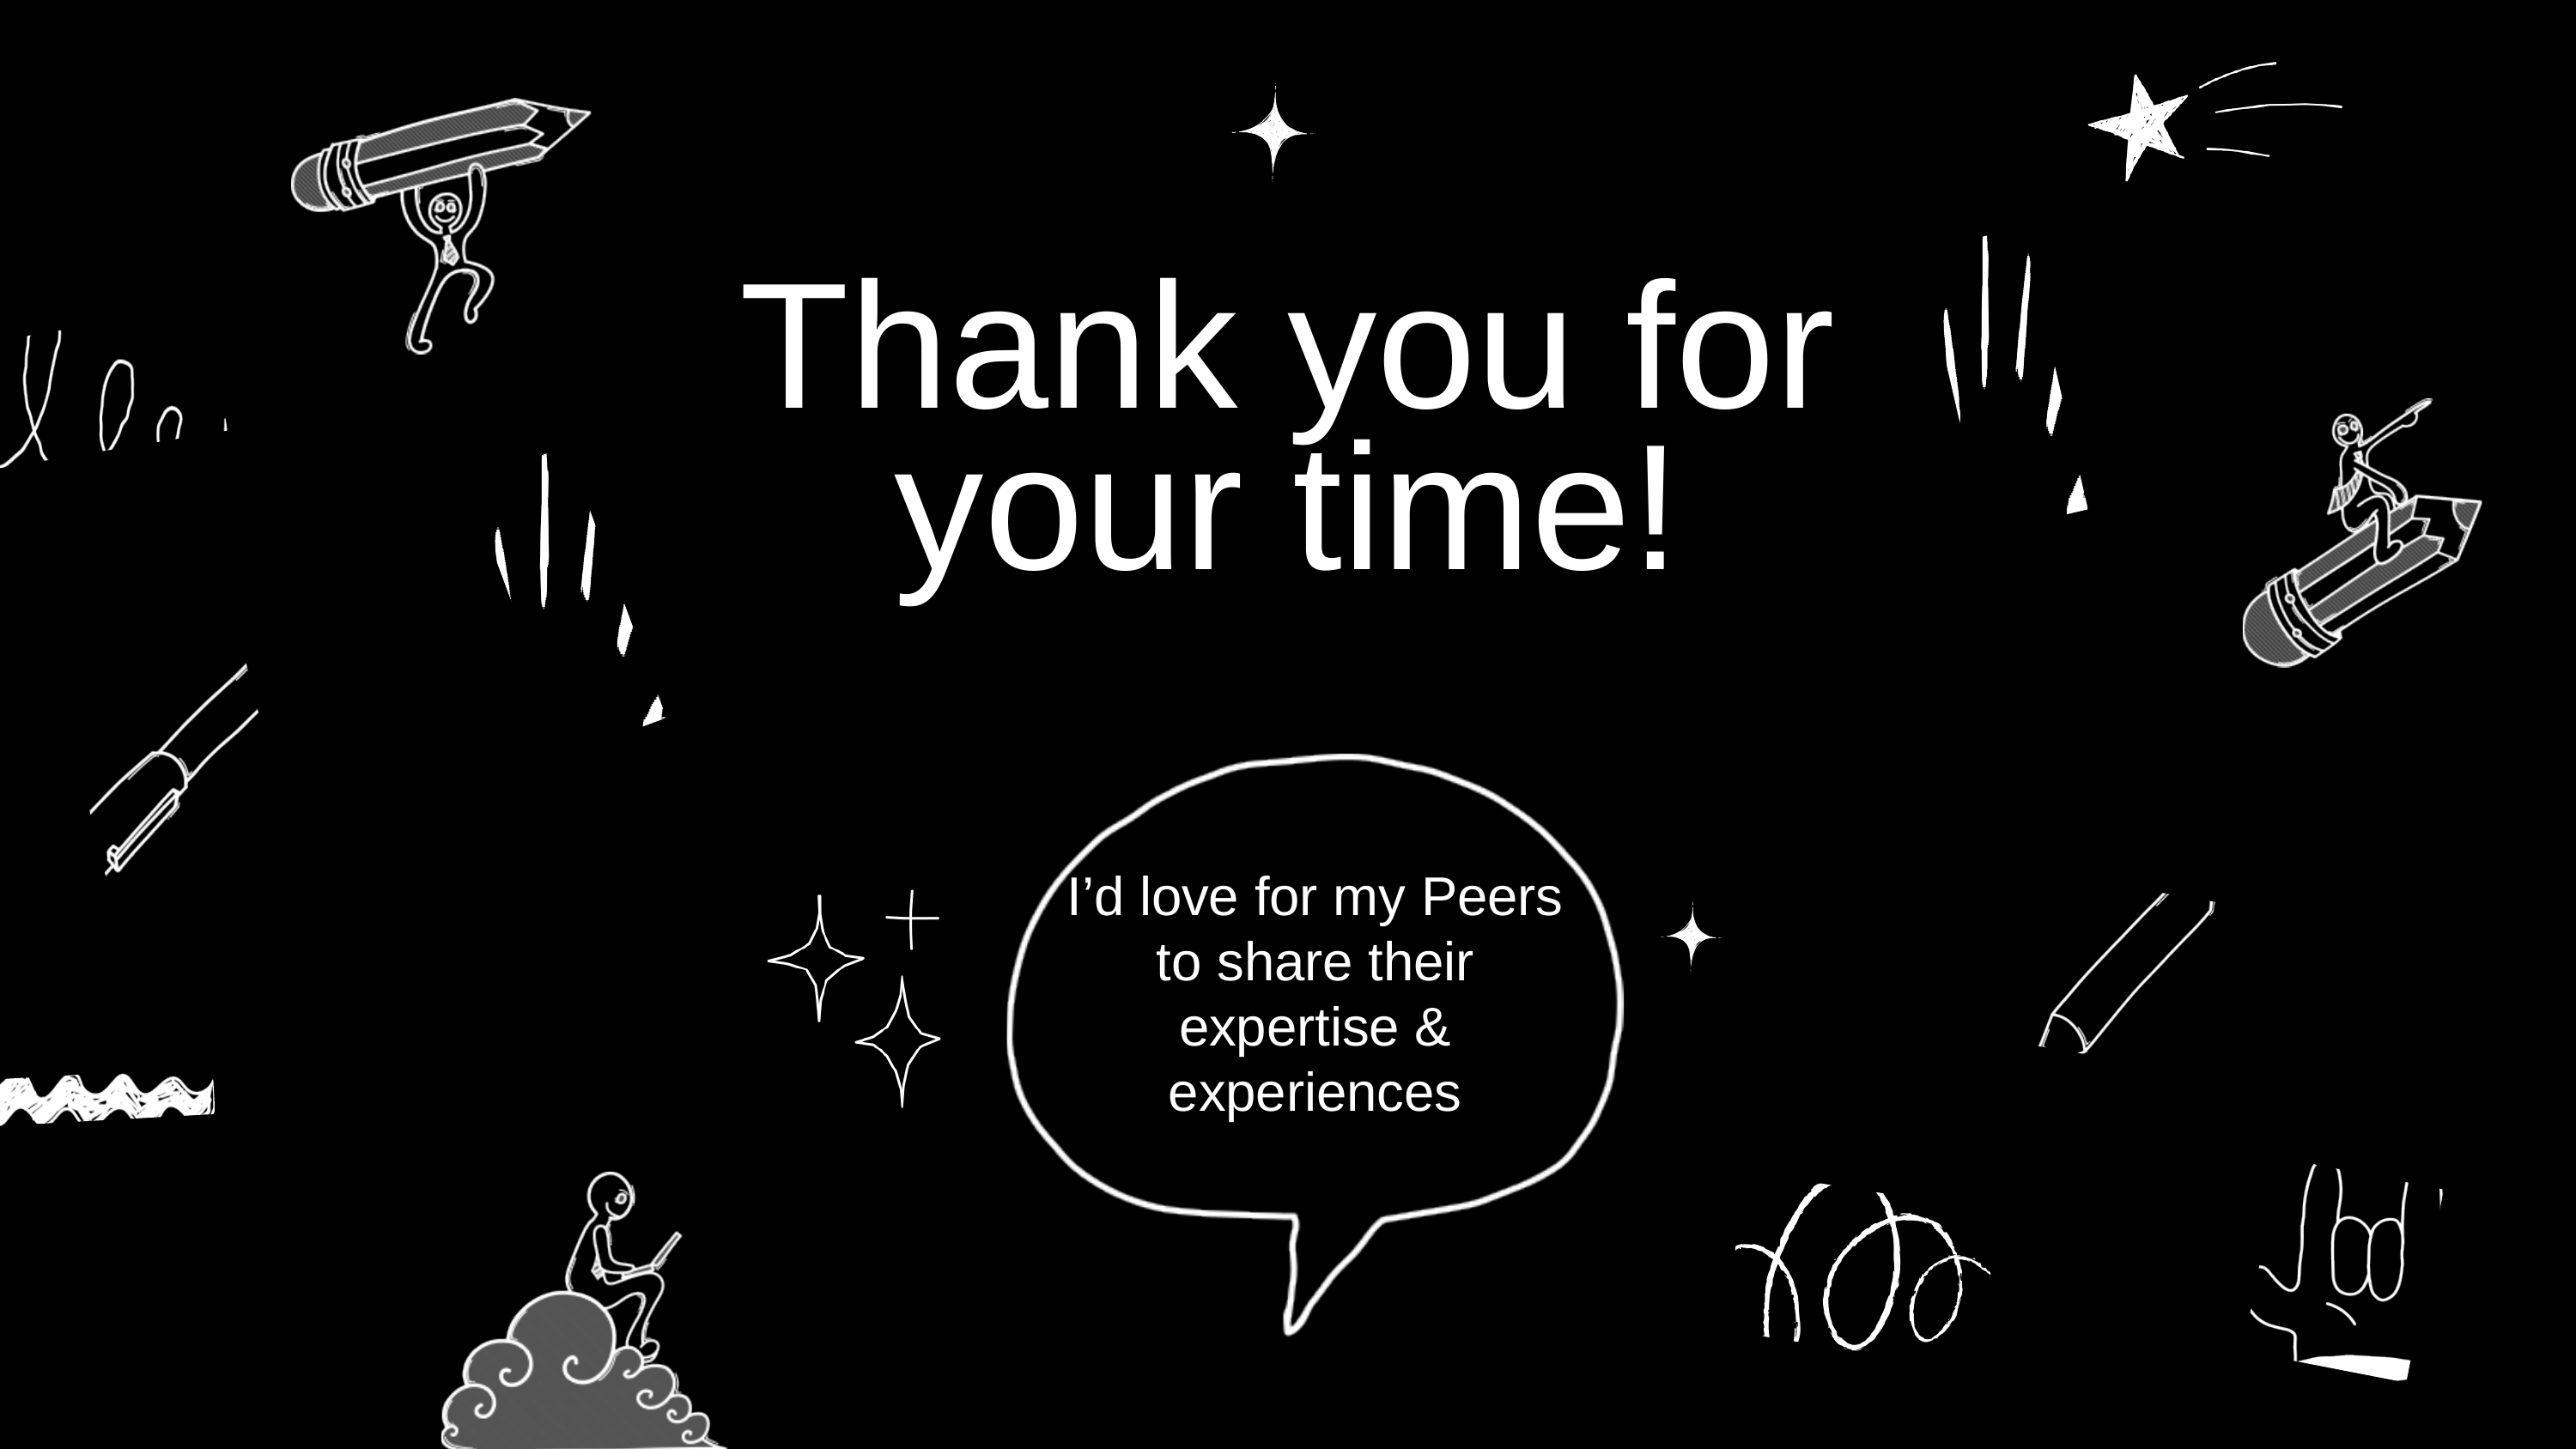

Thank you for
your time!

I’d love for my Peers to share their expertise & experiences